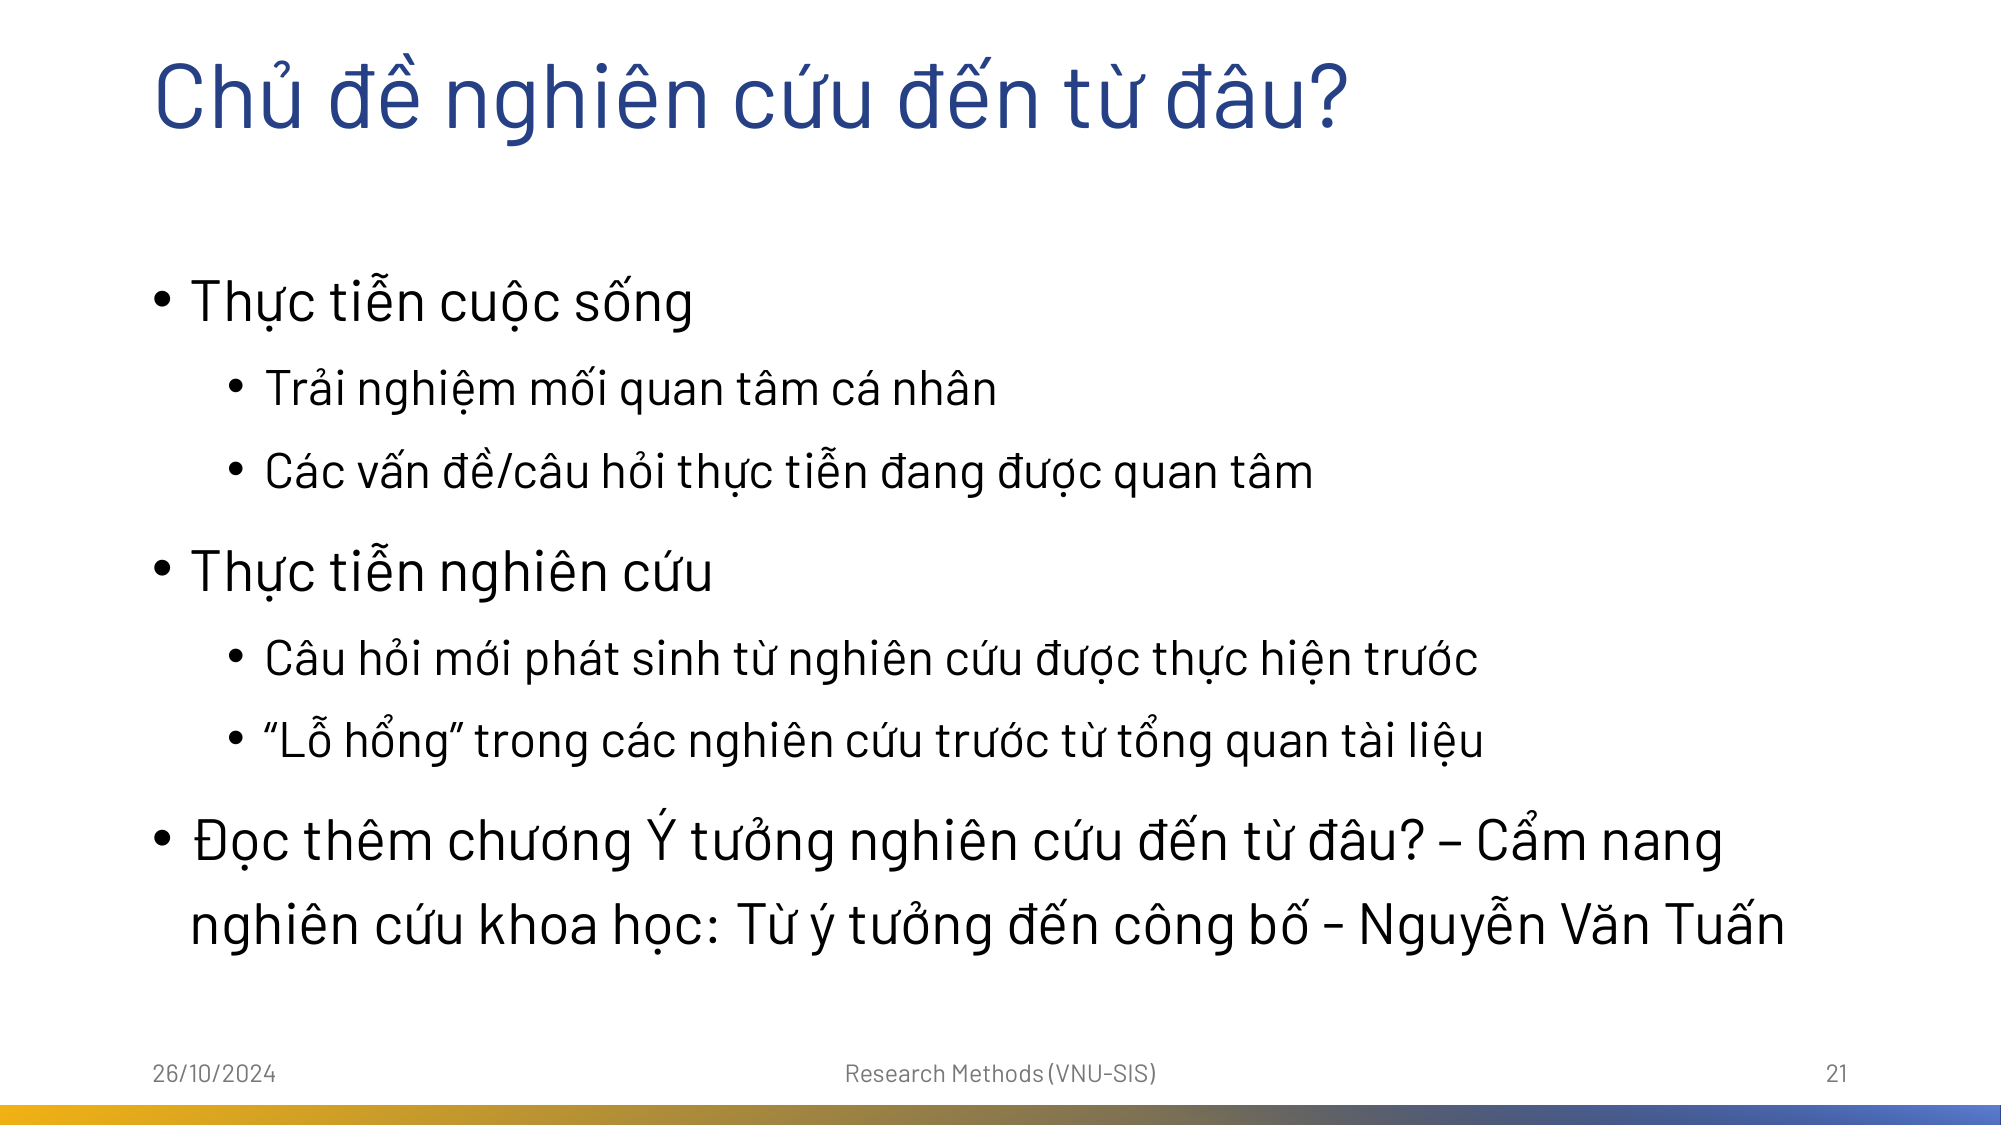

# Chủ đề nghiên cứu đến từ đâu?
Thực tiễn cuộc sống
Trải nghiệm mối quan tâm cá nhân
Các vấn đề/câu hỏi thực tiễn đang được quan tâm
Thực tiễn nghiên cứu
Câu hỏi mới phát sinh từ nghiên cứu được thực hiện trước
“Lỗ hổng” trong các nghiên cứu trước từ tổng quan tài liệu
Đọc thêm chương Ý tưởng nghiên cứu đến từ đâu? – Cẩm nang nghiên cứu khoa học: Từ ý tưởng đến công bố - Nguyễn Văn Tuấn

26/10/2024
Research Methods (VNU-SIS)
21